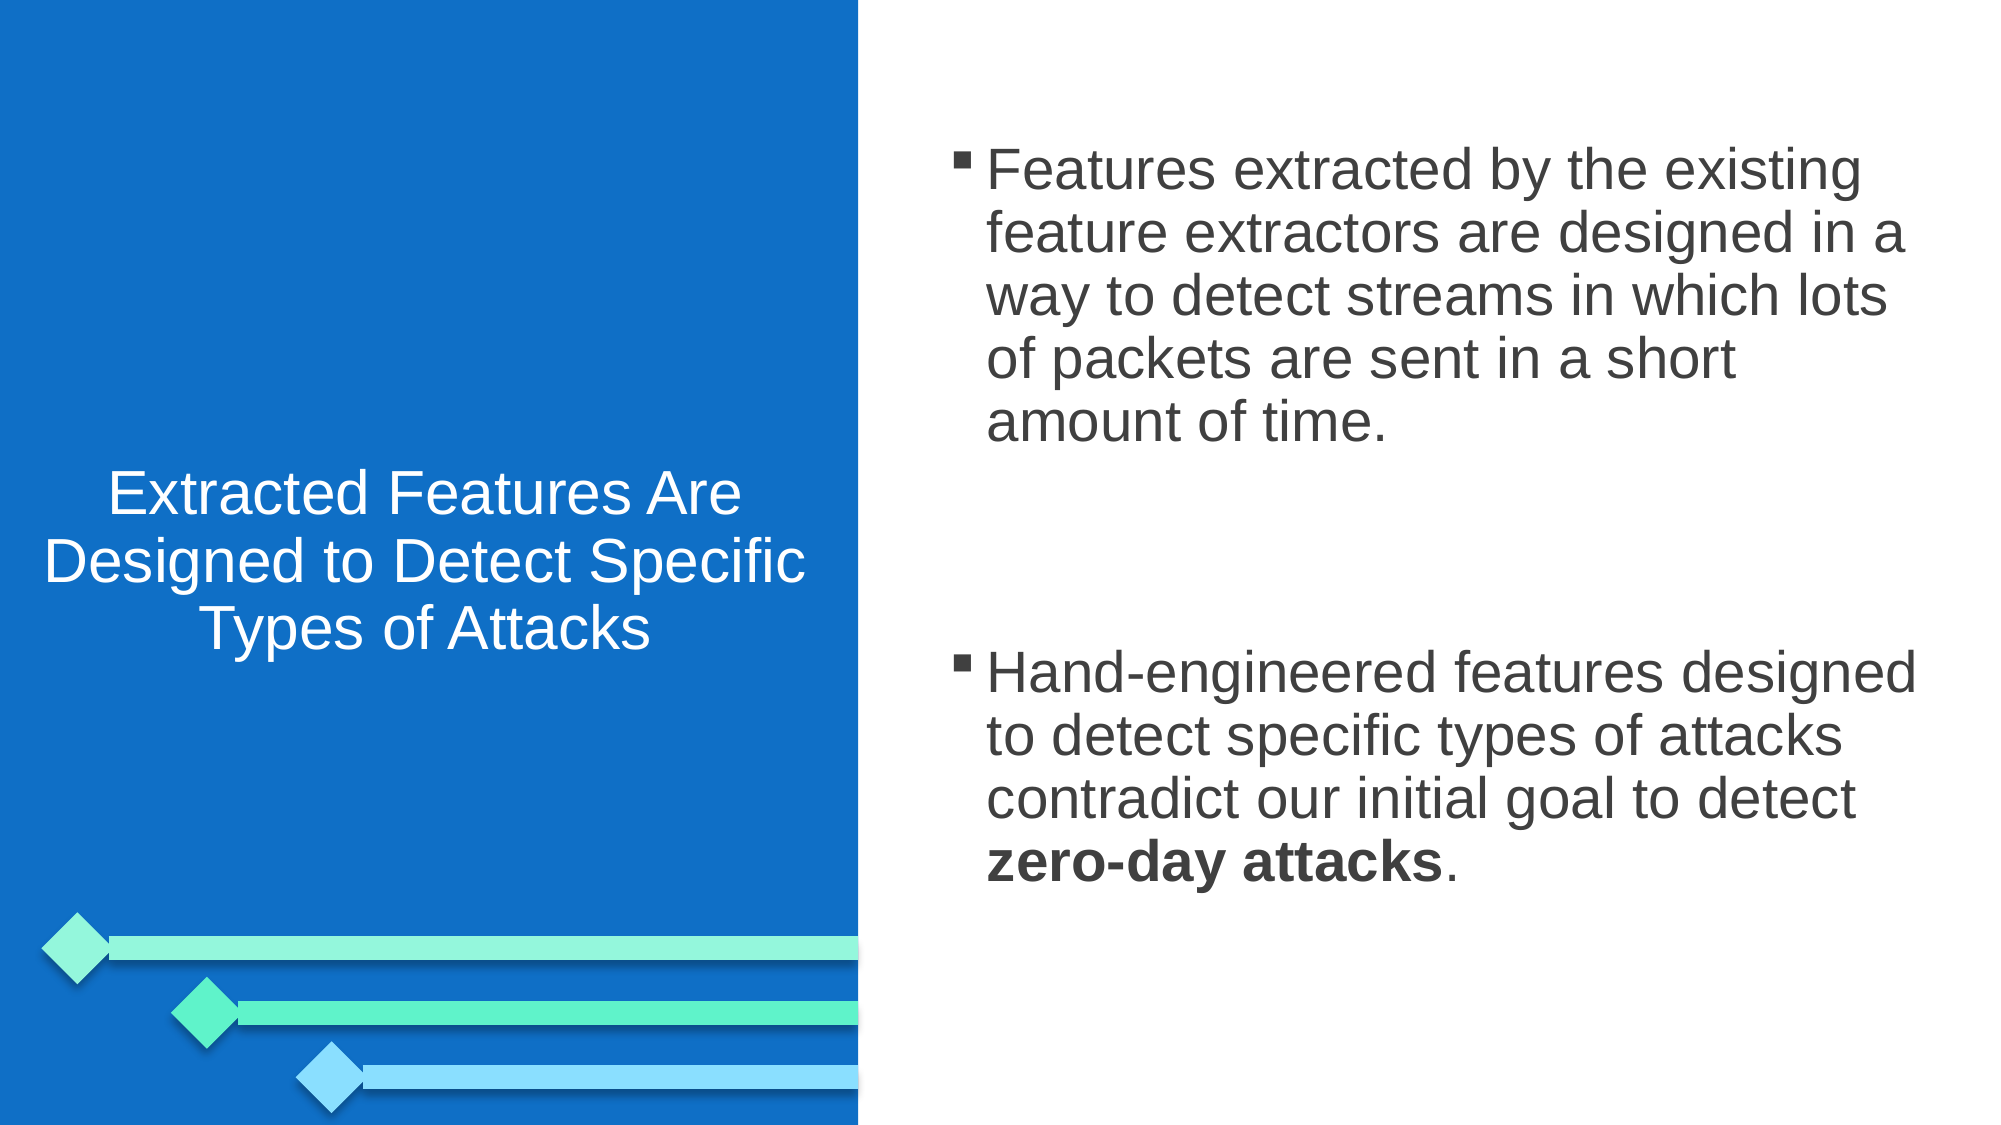

Features extracted by the existing feature extractors are designed in a way to detect streams in which lots of packets are sent in a short amount of time.

Hand-engineered features designed to detect specific types of attacks contradict our initial goal to detect zero-day attacks.
# Extracted Features Are Designed to Detect Specific Types of Attacks